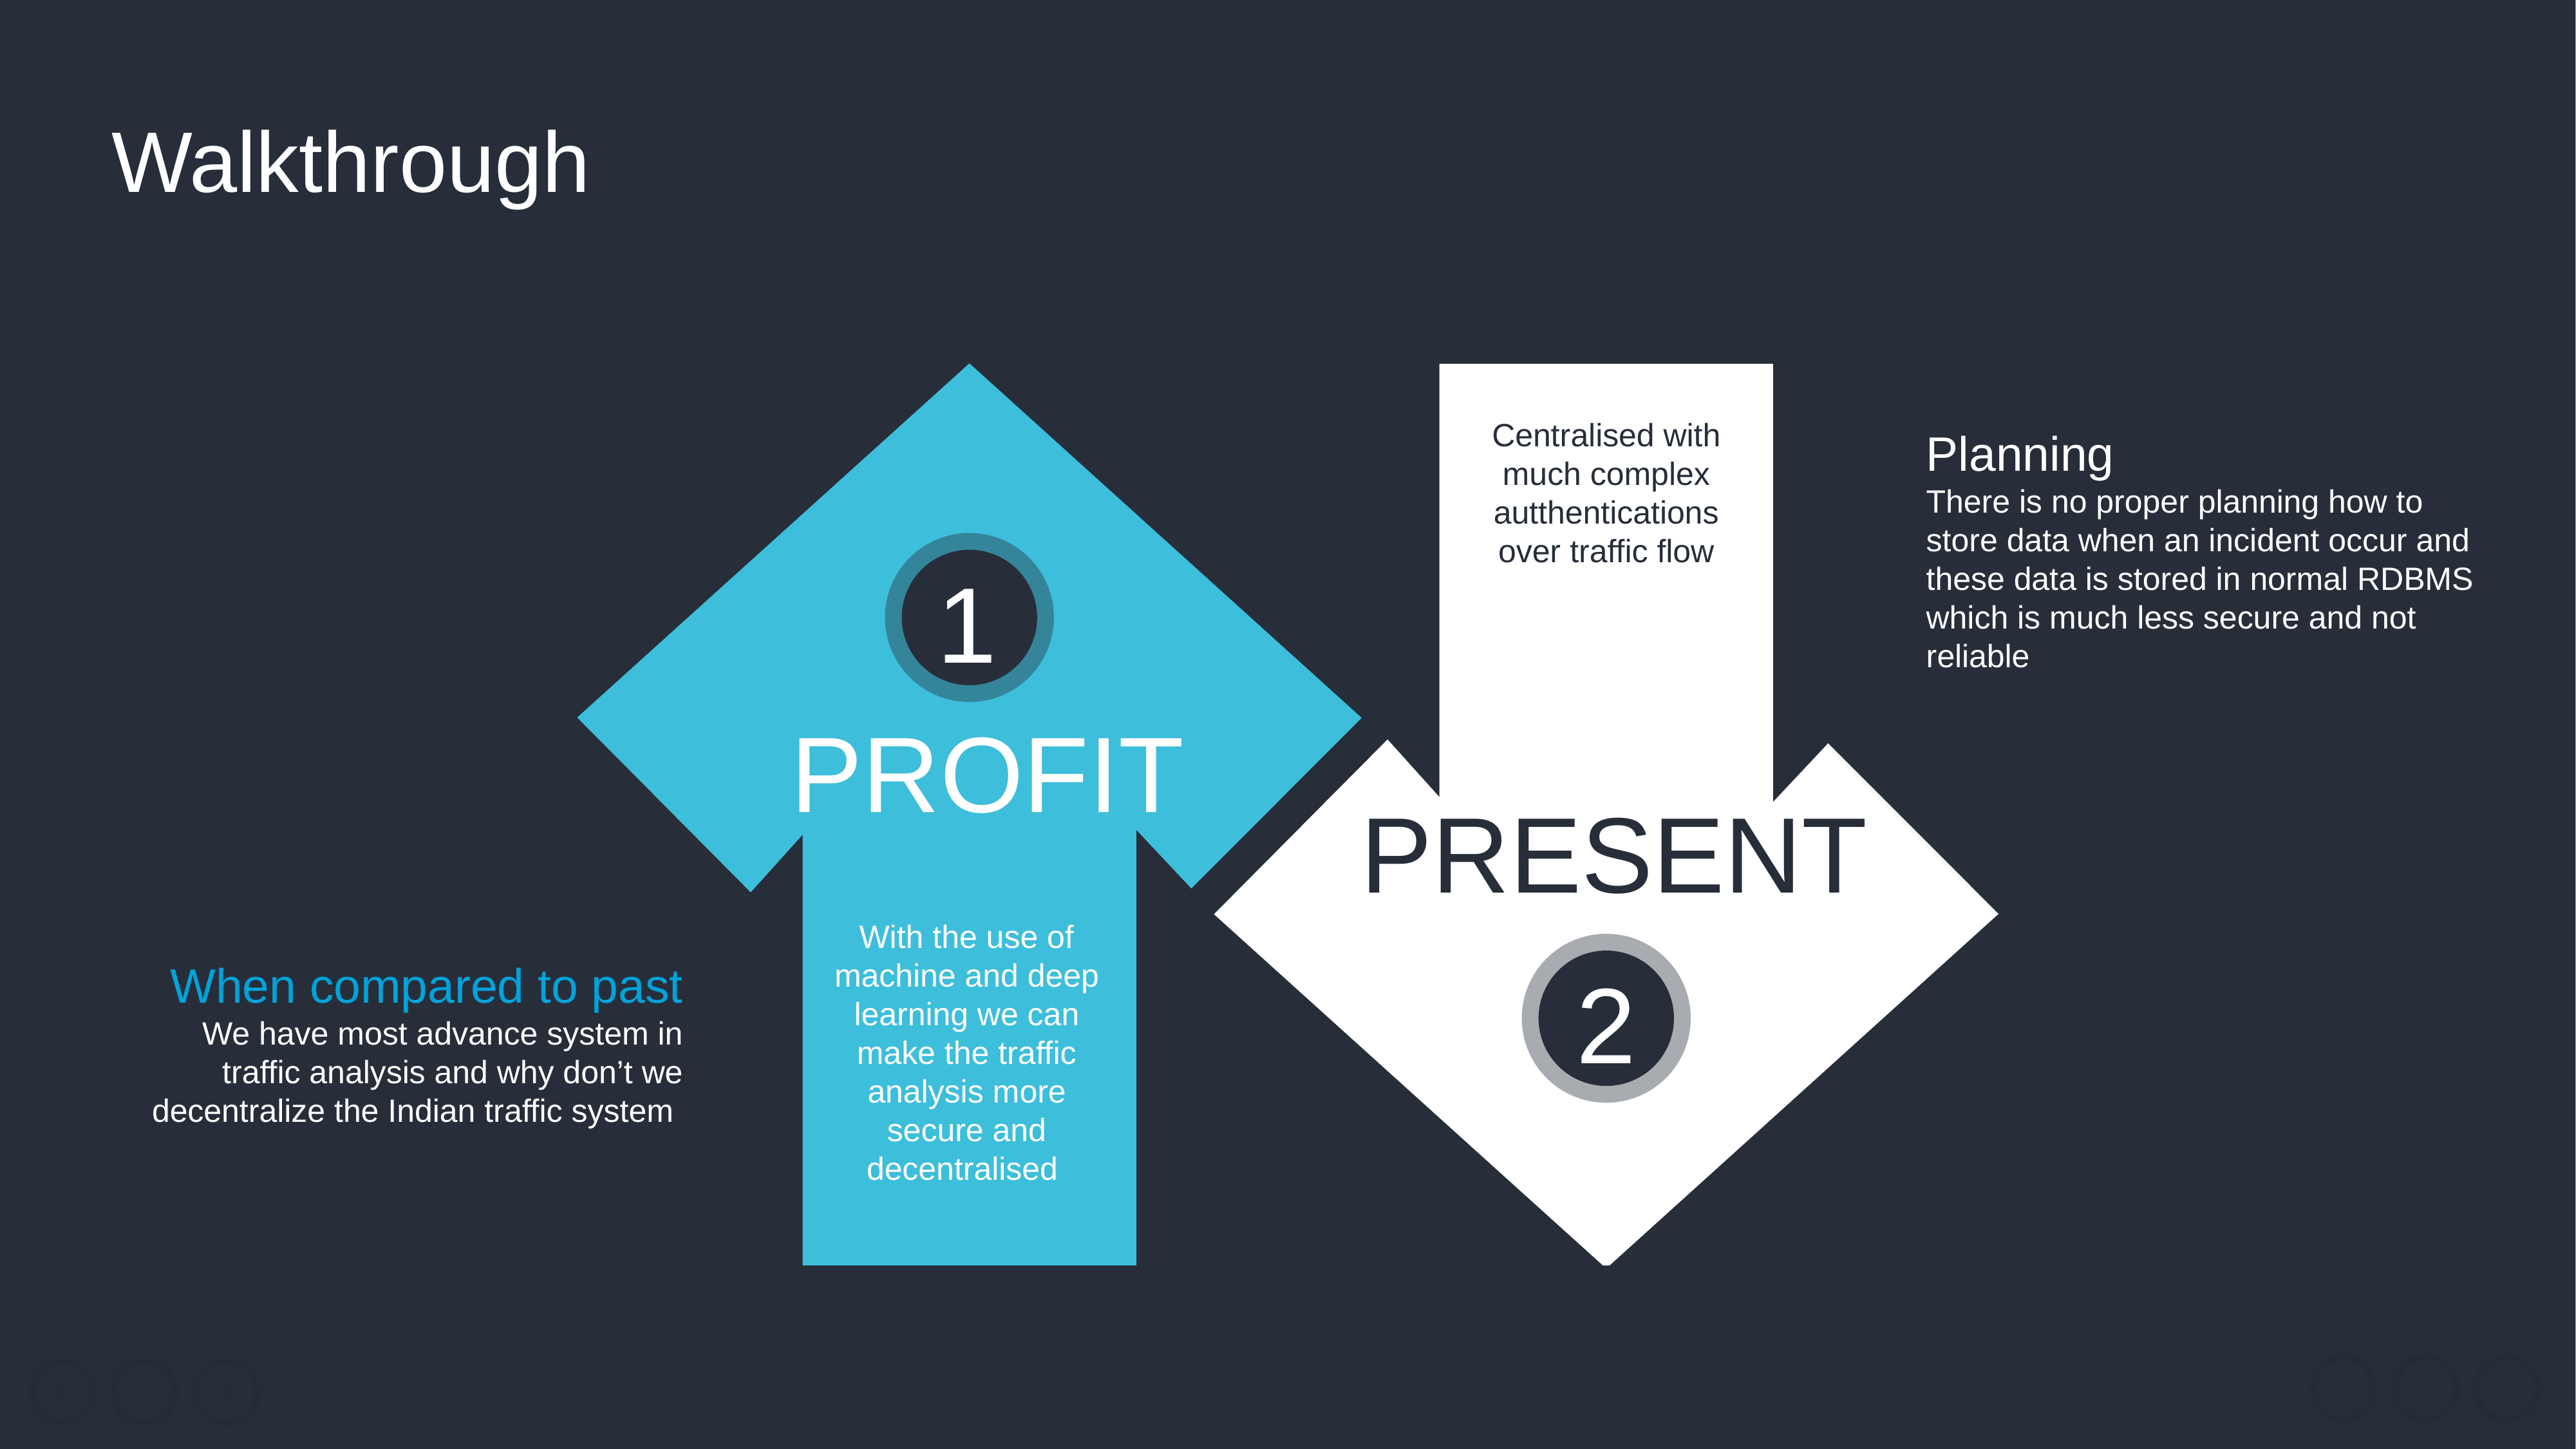

Walkthrough

1

PROFIT
With the use of machine and deep learning we can make the traffic analysis more secure and decentralised

Centralised with much complex autthentications over traffic flow
PRESENT
2

Planning
There is no proper planning how to store data when an incident occur and these data is stored in normal RDBMS which is much less secure and not reliable
When compared to past
We have most advance system in traffic analysis and why don’t we decentralize the Indian traffic system